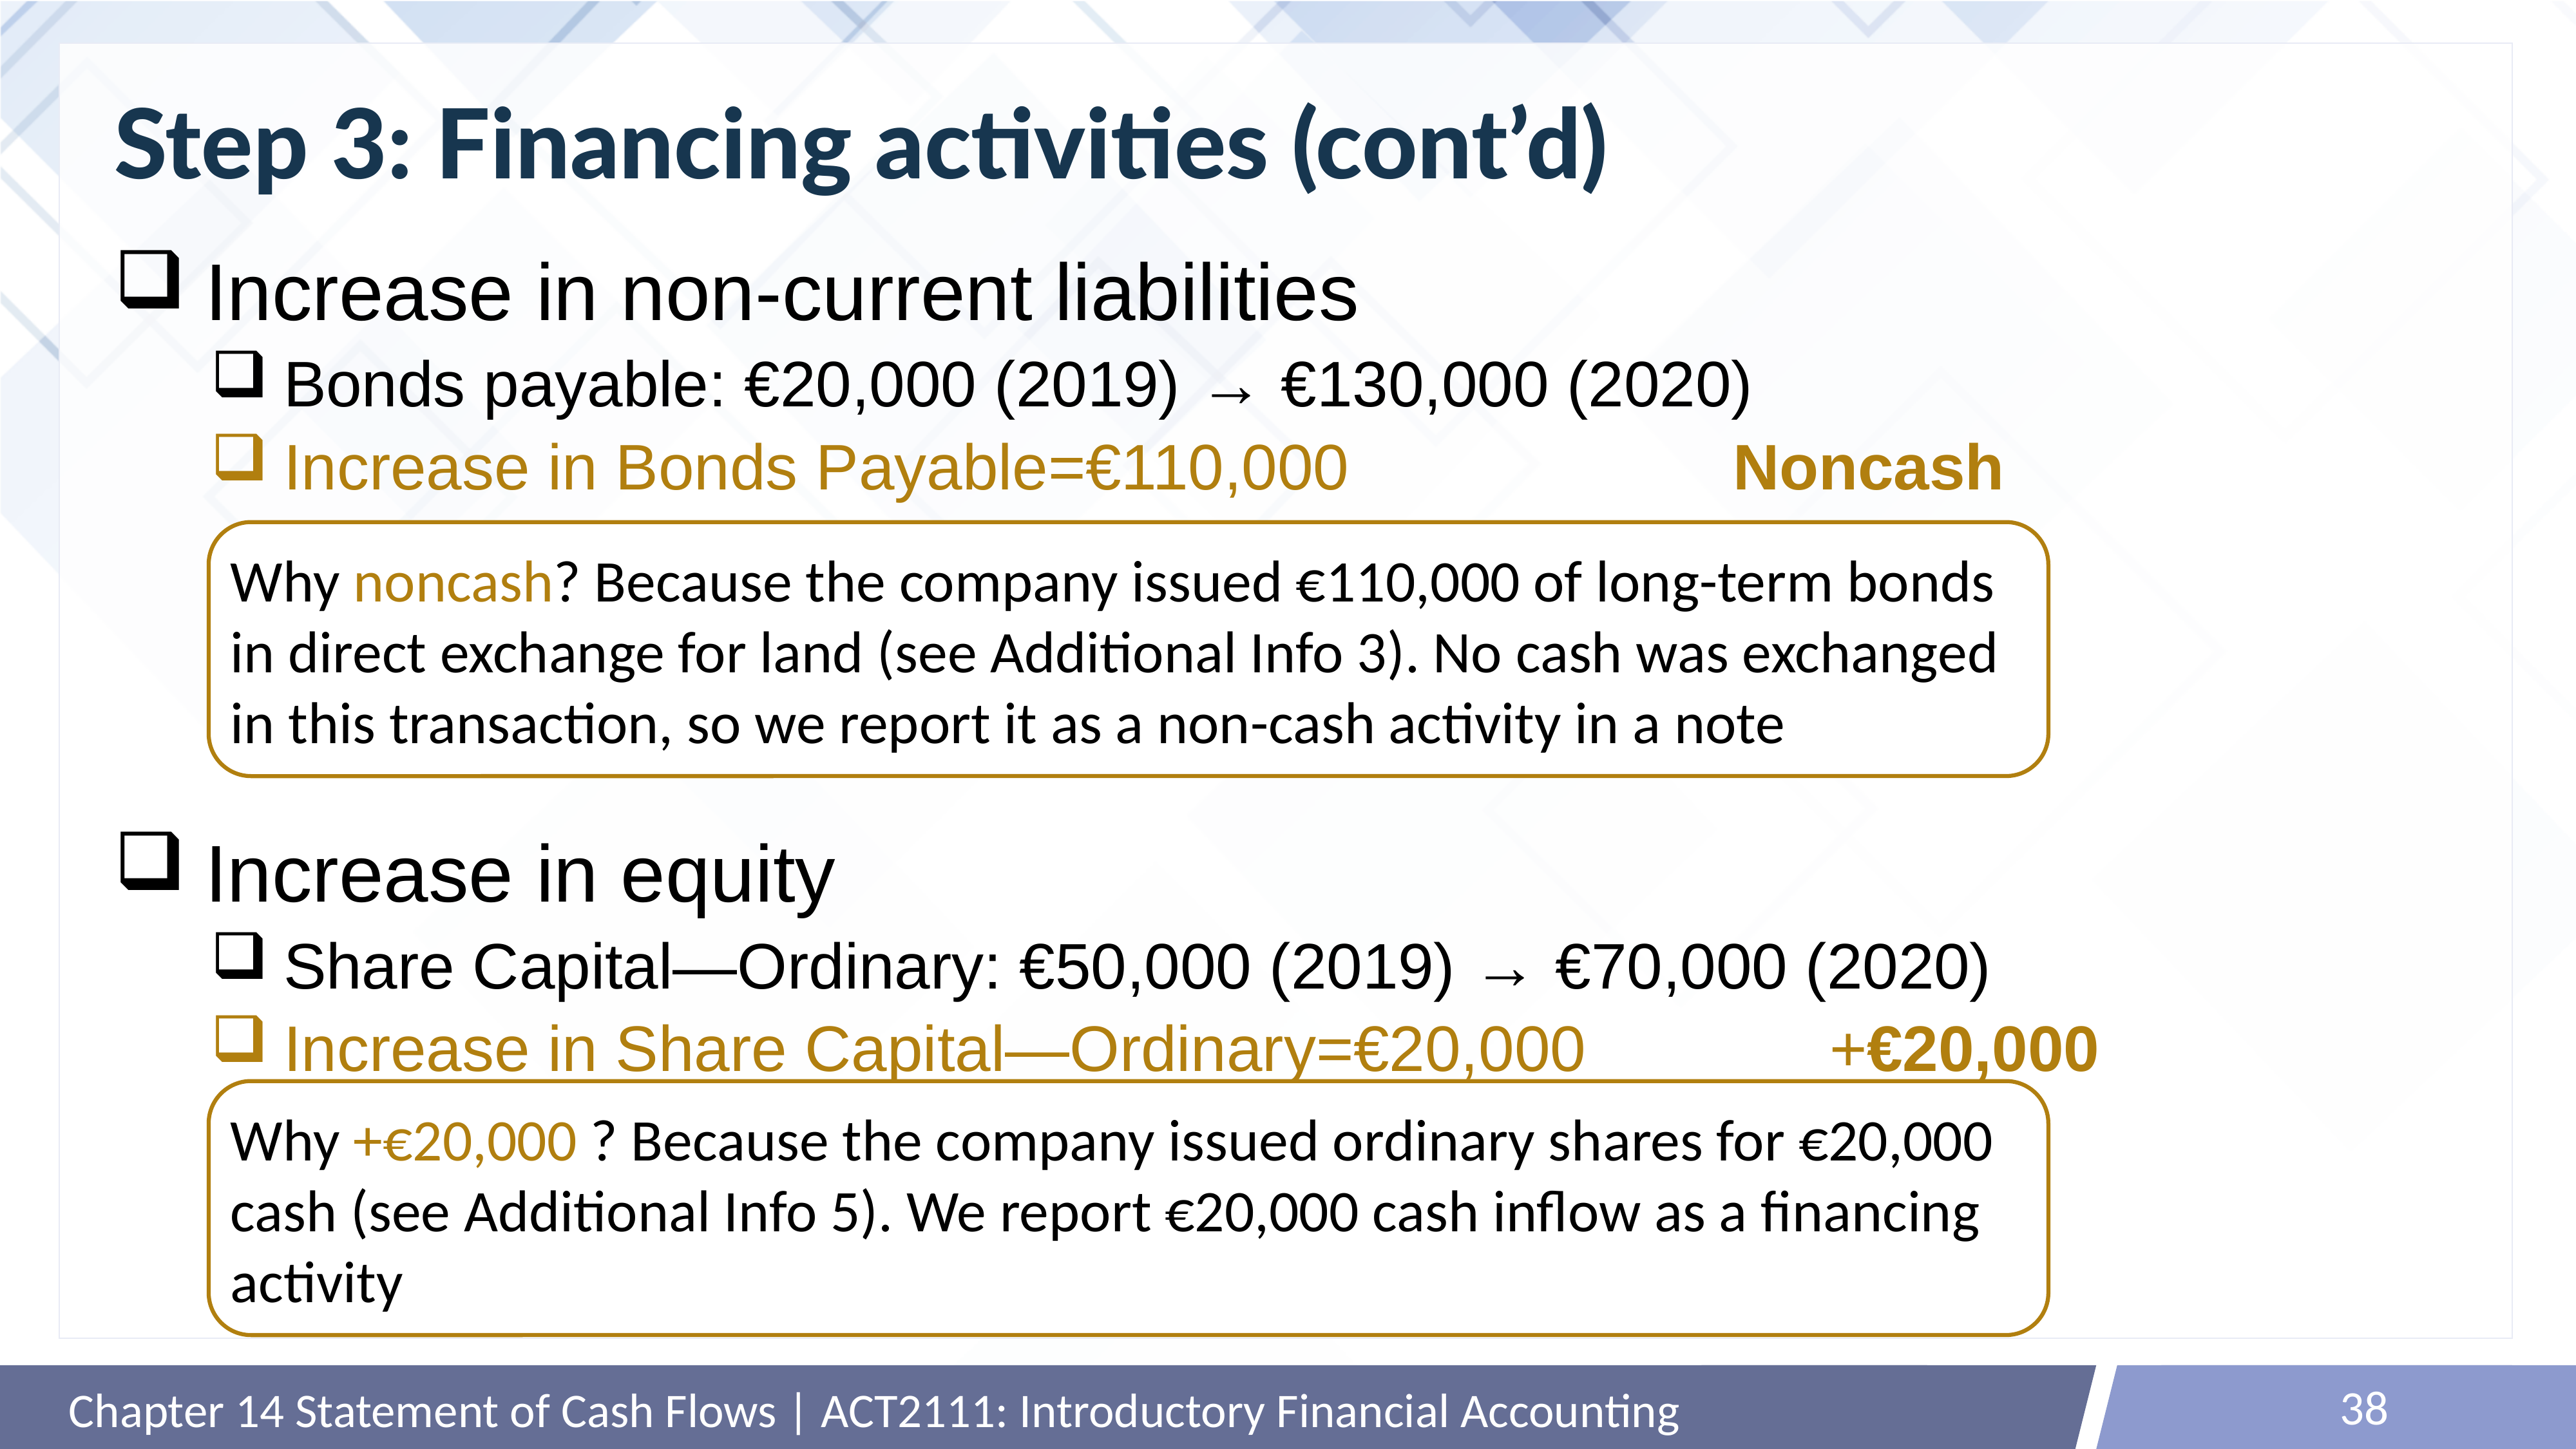

# Step 3: Financing activities (cont’d)
Increase in non-current liabilities
Bonds payable: €20,000 (2019) → €130,000 (2020)
Increase in Bonds Payable=€110,000				Noncash

Increase in equity
Share Capital—Ordinary: €50,000 (2019) → €70,000 (2020)
Increase in Share Capital—Ordinary=€20,000 			+€20,000

Why noncash? Because the company issued €110,000 of long-term bonds in direct exchange for land (see Additional Info 3). No cash was exchanged in this transaction, so we report it as a non-cash activity in a note
Why +€20,000 ? Because the company issued ordinary shares for €20,000 cash (see Additional Info 5). We report €20,000 cash inflow as a financing activity
38
Chapter 14 Statement of Cash Flows | ACT2111: Introductory Financial Accounting